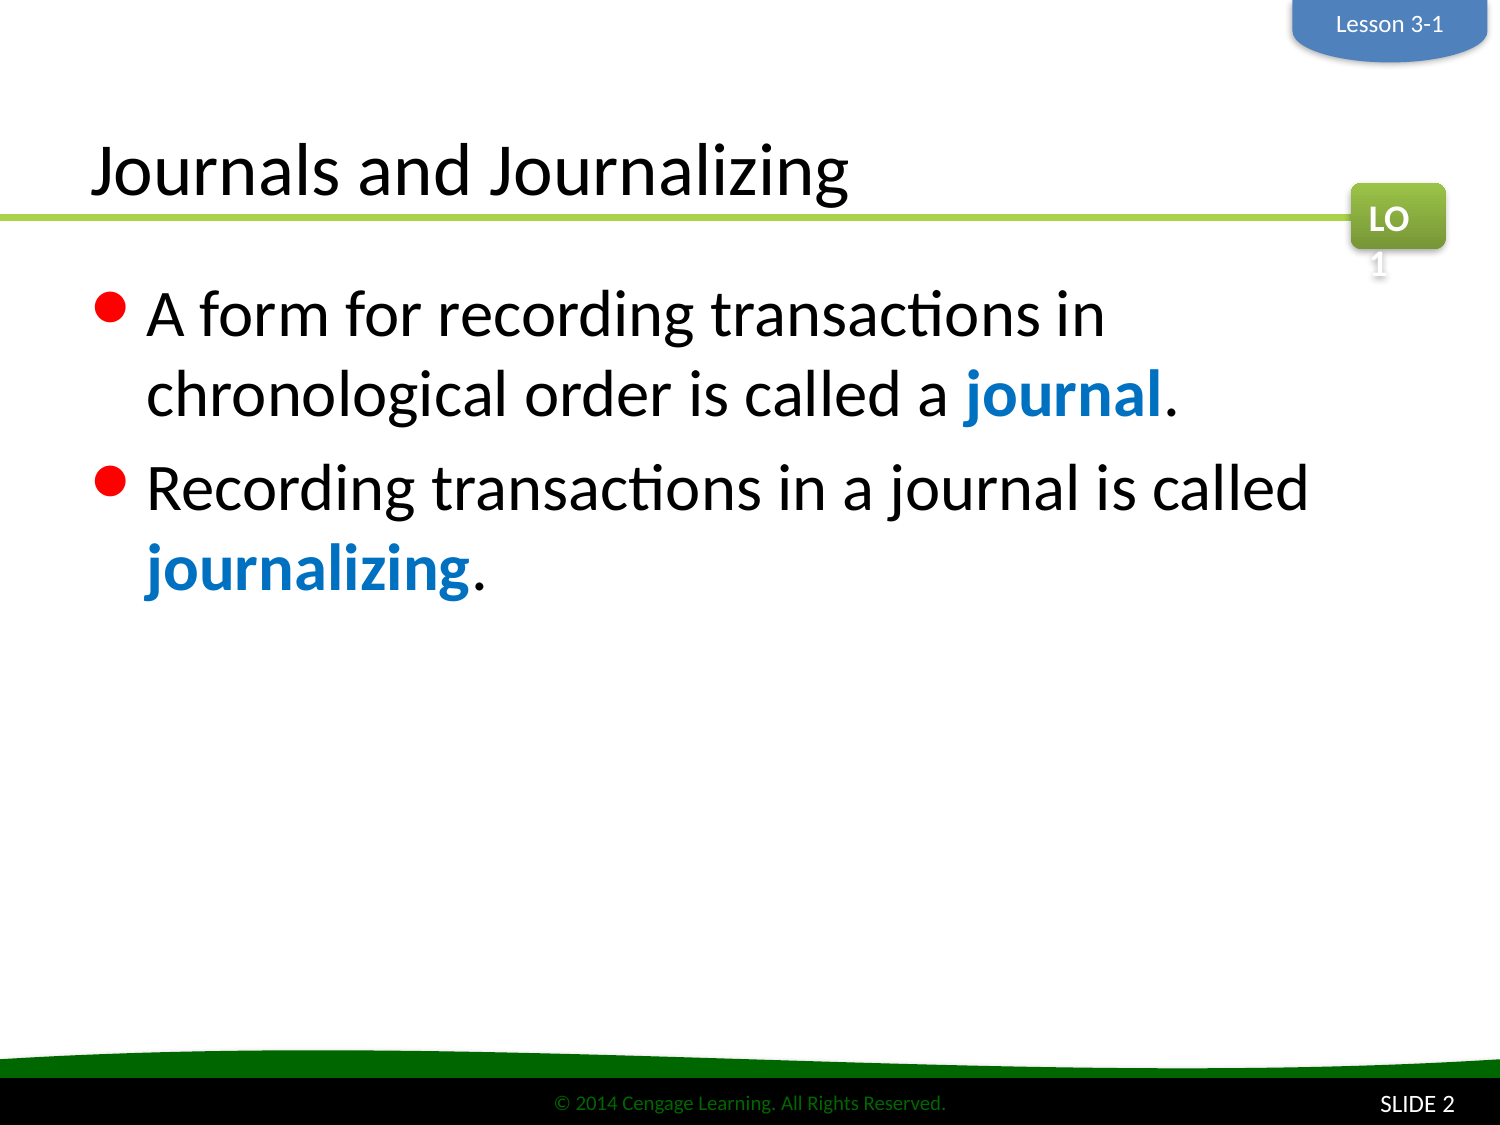

Lesson 3-1

# Journals and Journalizing
LO1
A form for recording transactions in chronological order is called a journal.
Recording transactions in a journal is called journalizing.
SLIDE 2